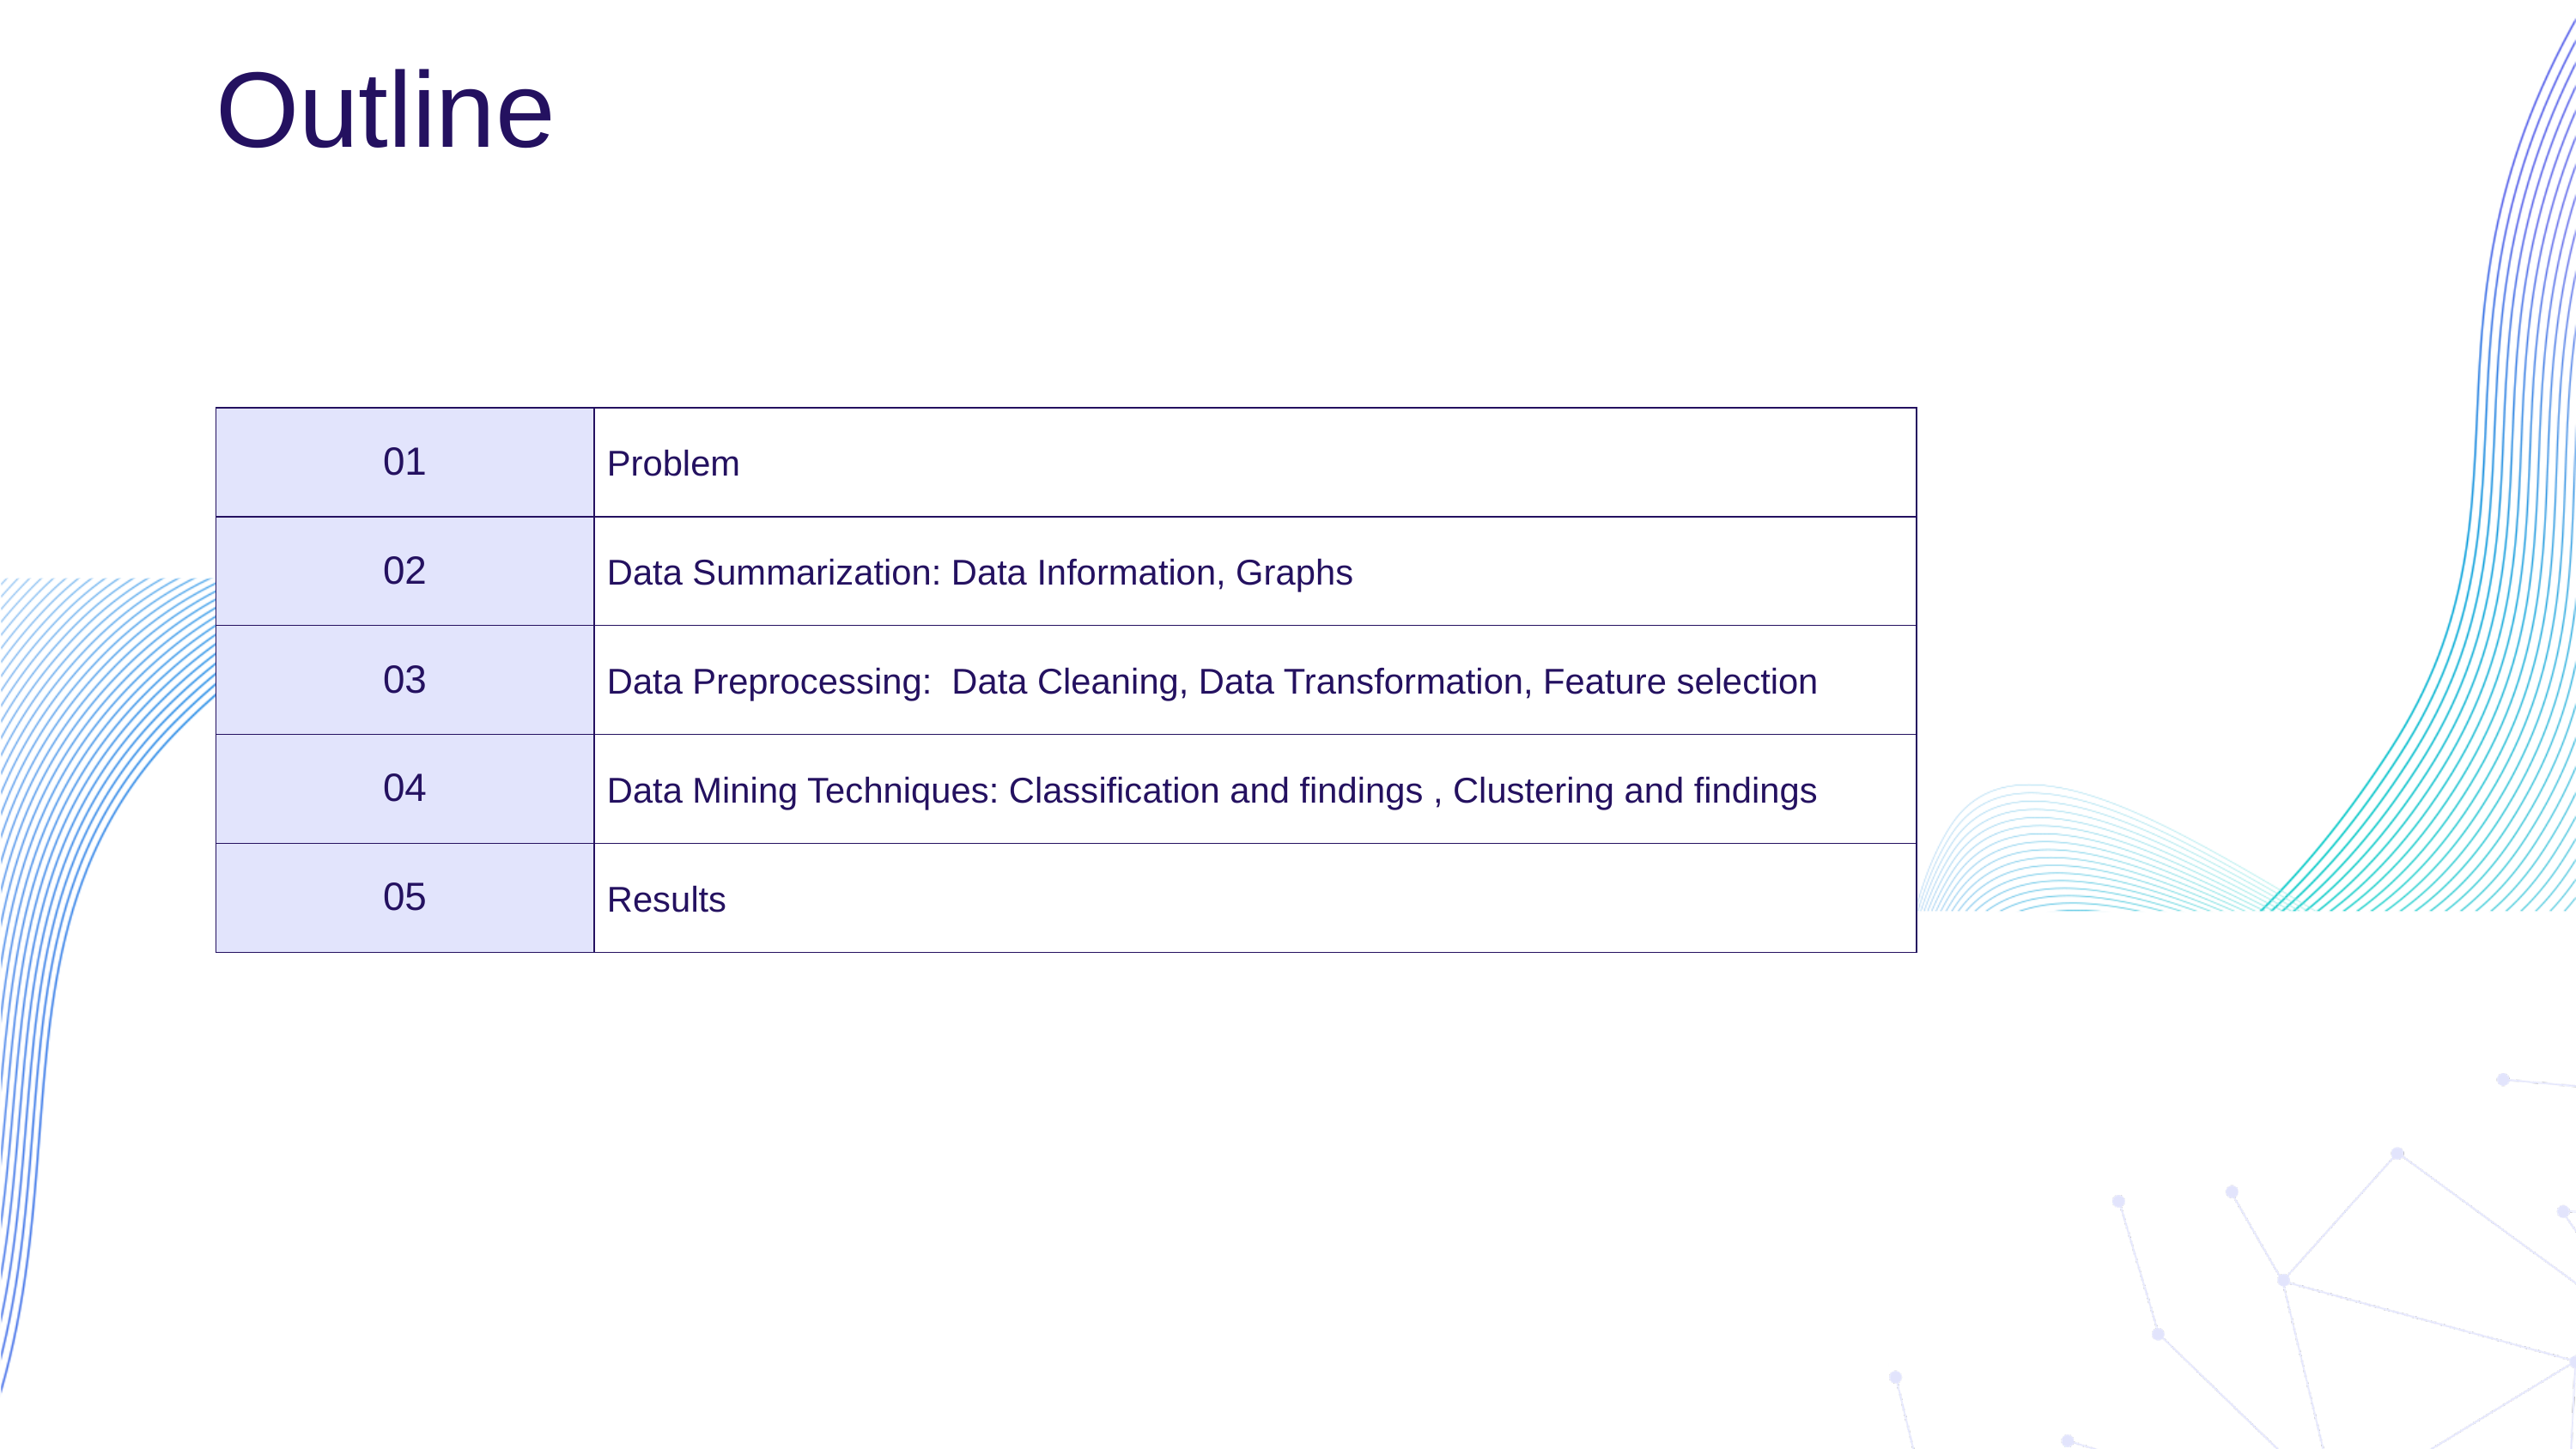

Outline
| 01 | Problem |
| --- | --- |
| 02 | Data Summarization: Data Information, Graphs |
| 03 | Data Preprocessing: Data Cleaning, Data Transformation, Feature selection |
| 04 | Data Mining Techniques: Classification and findings , Clustering and findings |
| 05 | Results |